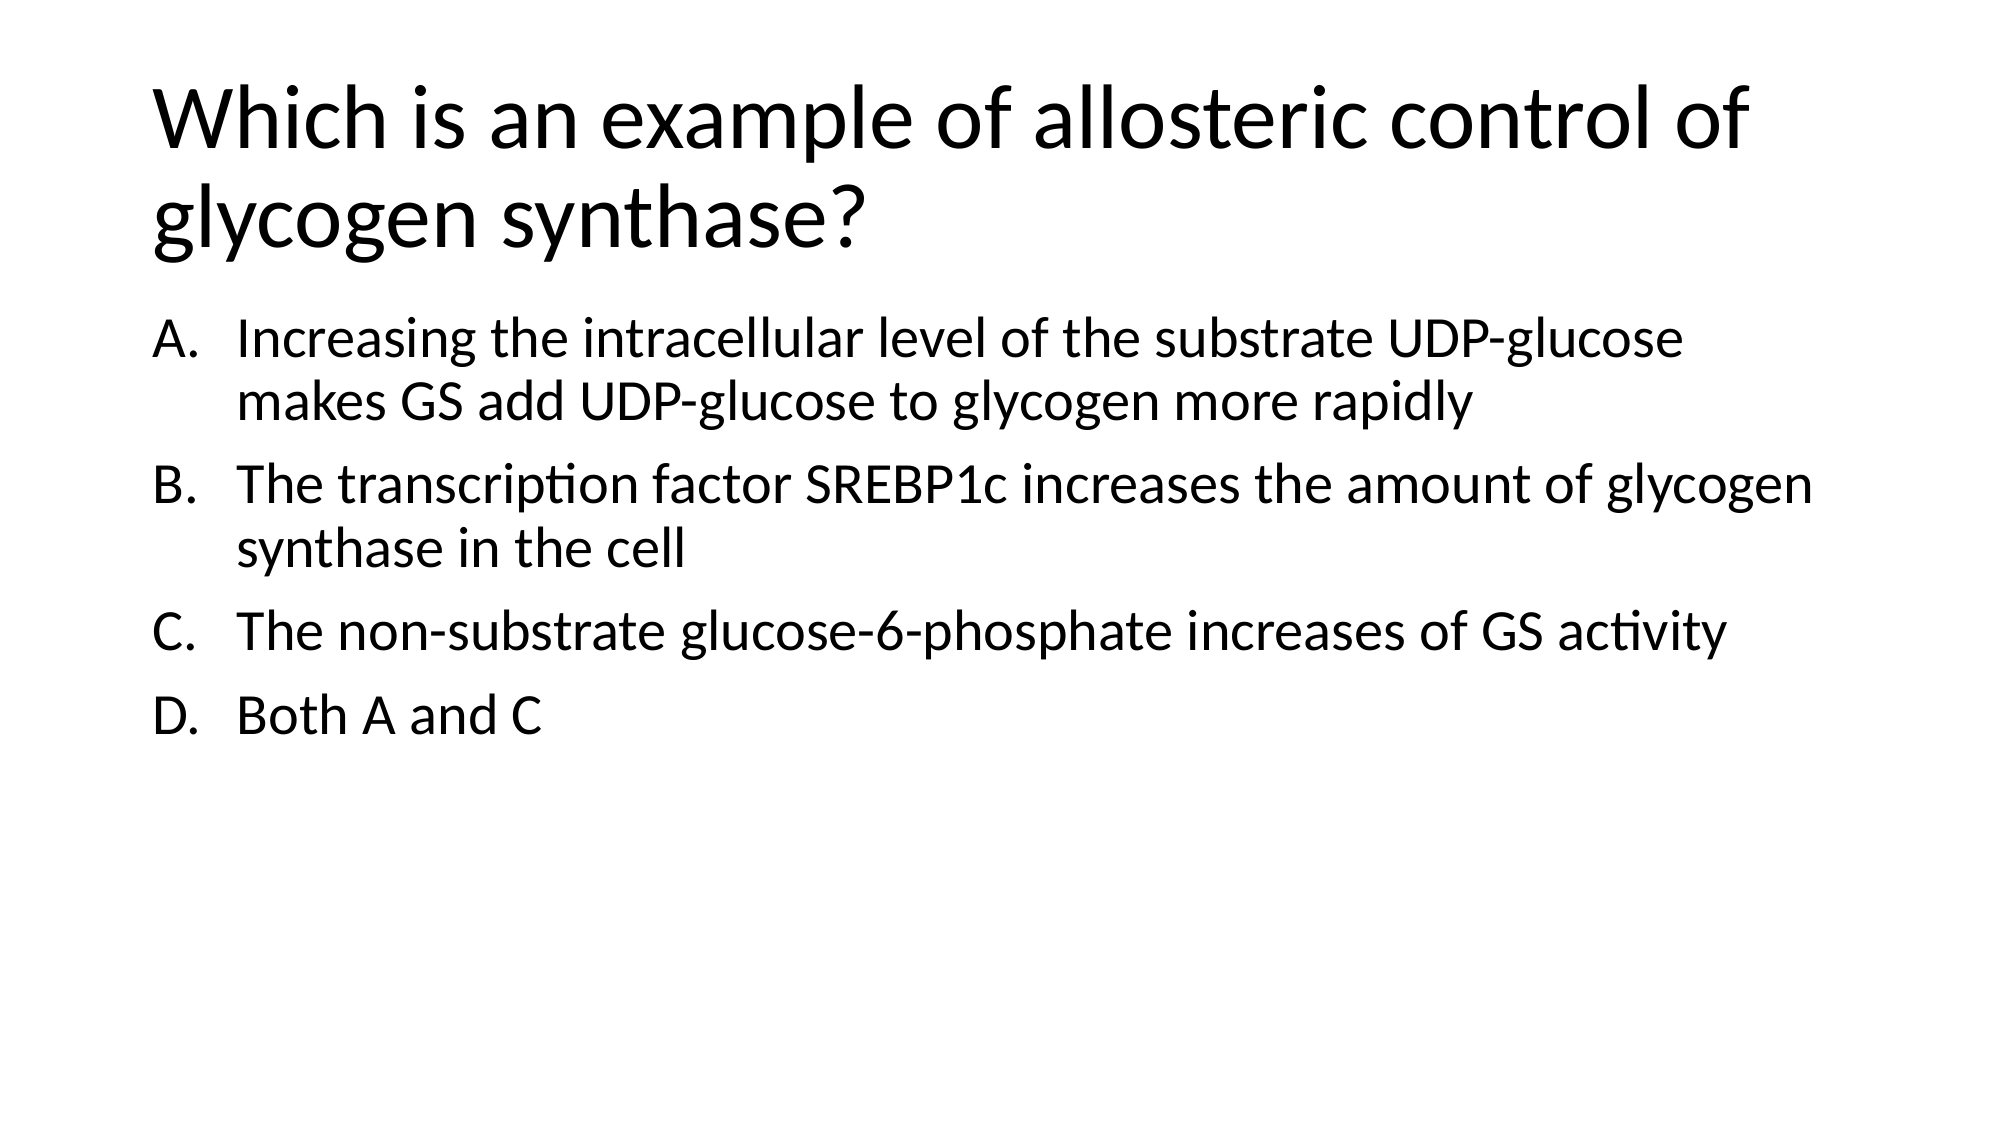

# Which is an example of allosteric control of glycogen synthase?
Increasing the intracellular level of the substrate UDP-glucose makes GS add UDP-glucose to glycogen more rapidly
The transcription factor SREBP1c increases the amount of glycogen synthase in the cell
The non-substrate glucose-6-phosphate increases of GS activity
Both A and C